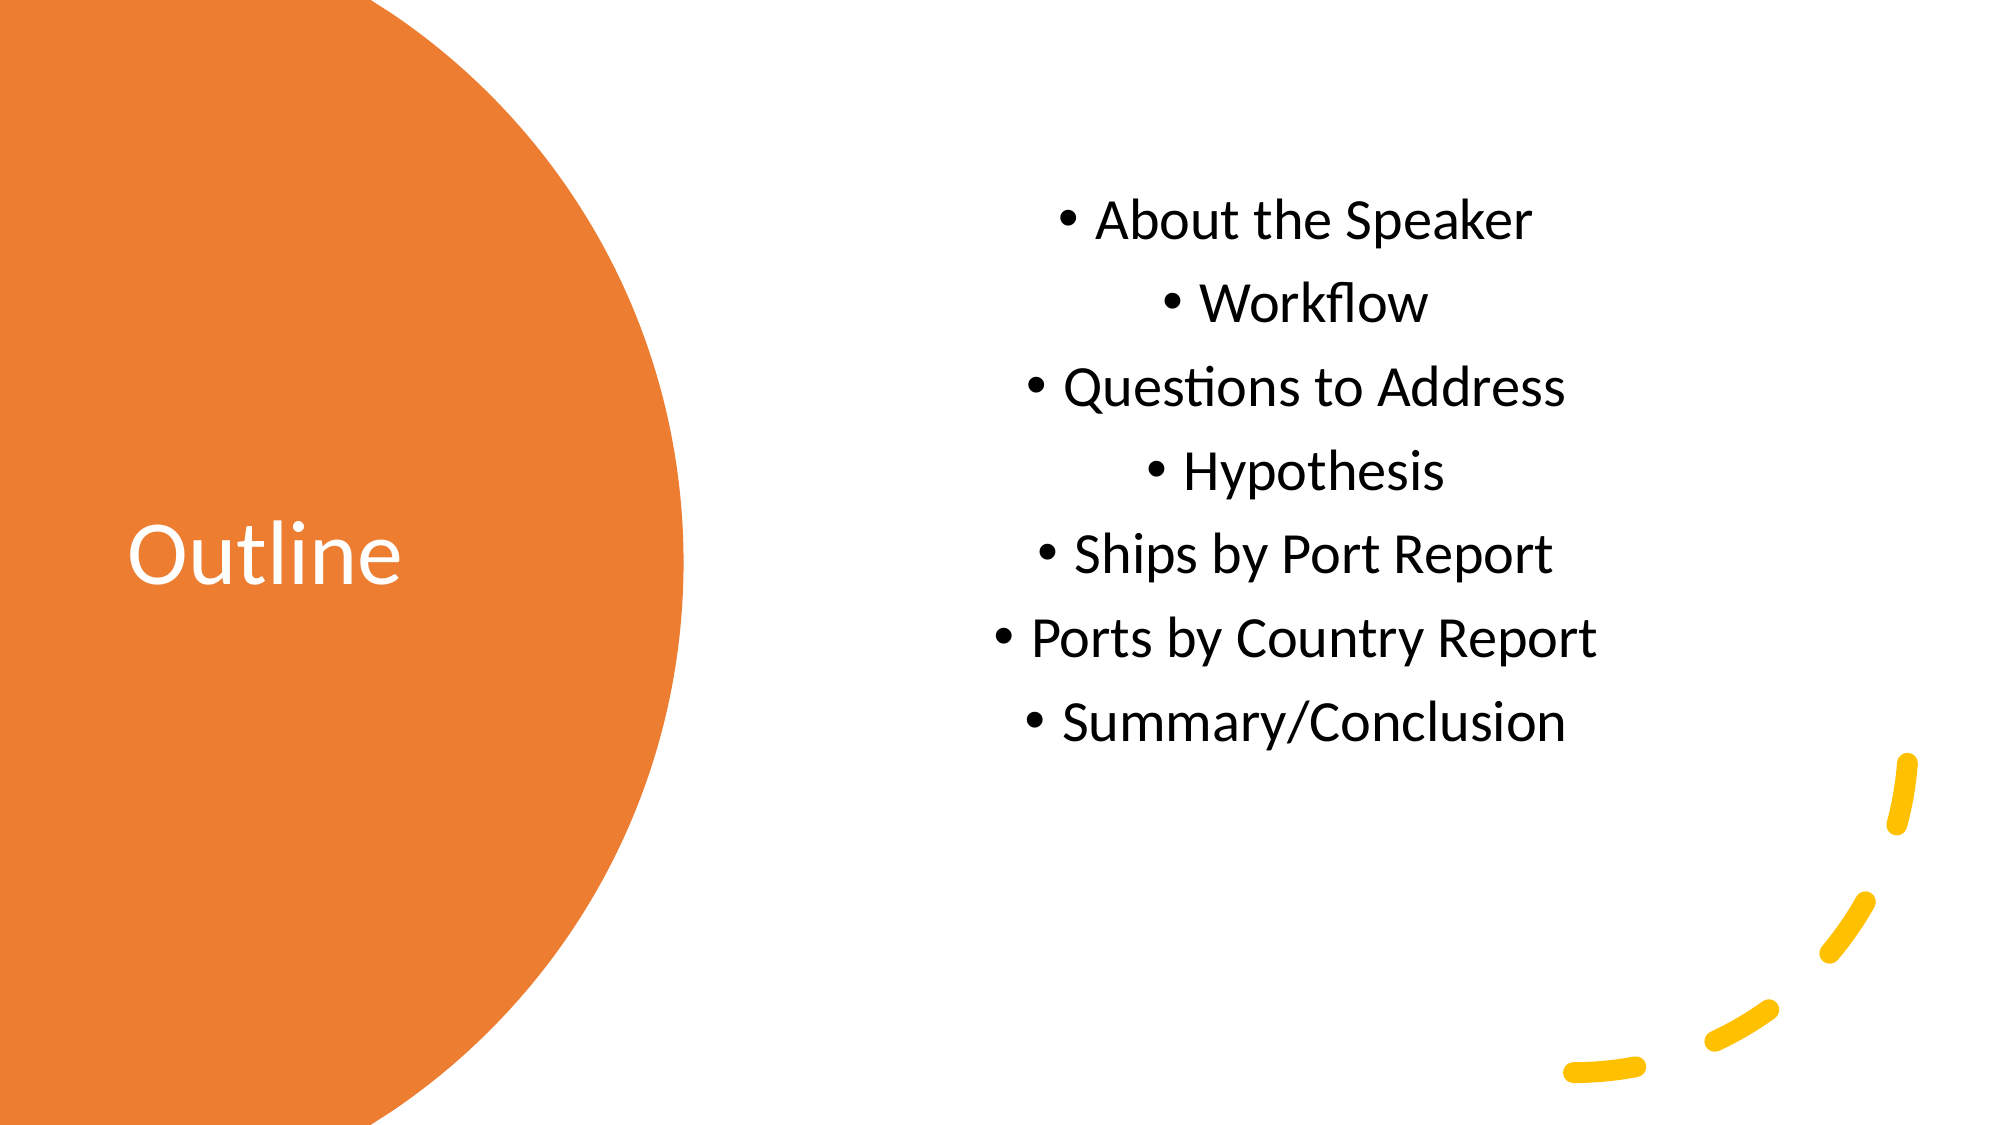

About the Speaker
Workflow
Questions to Address
Hypothesis
Ships by Port Report
Ports by Country Report
Summary/Conclusion

# Outline